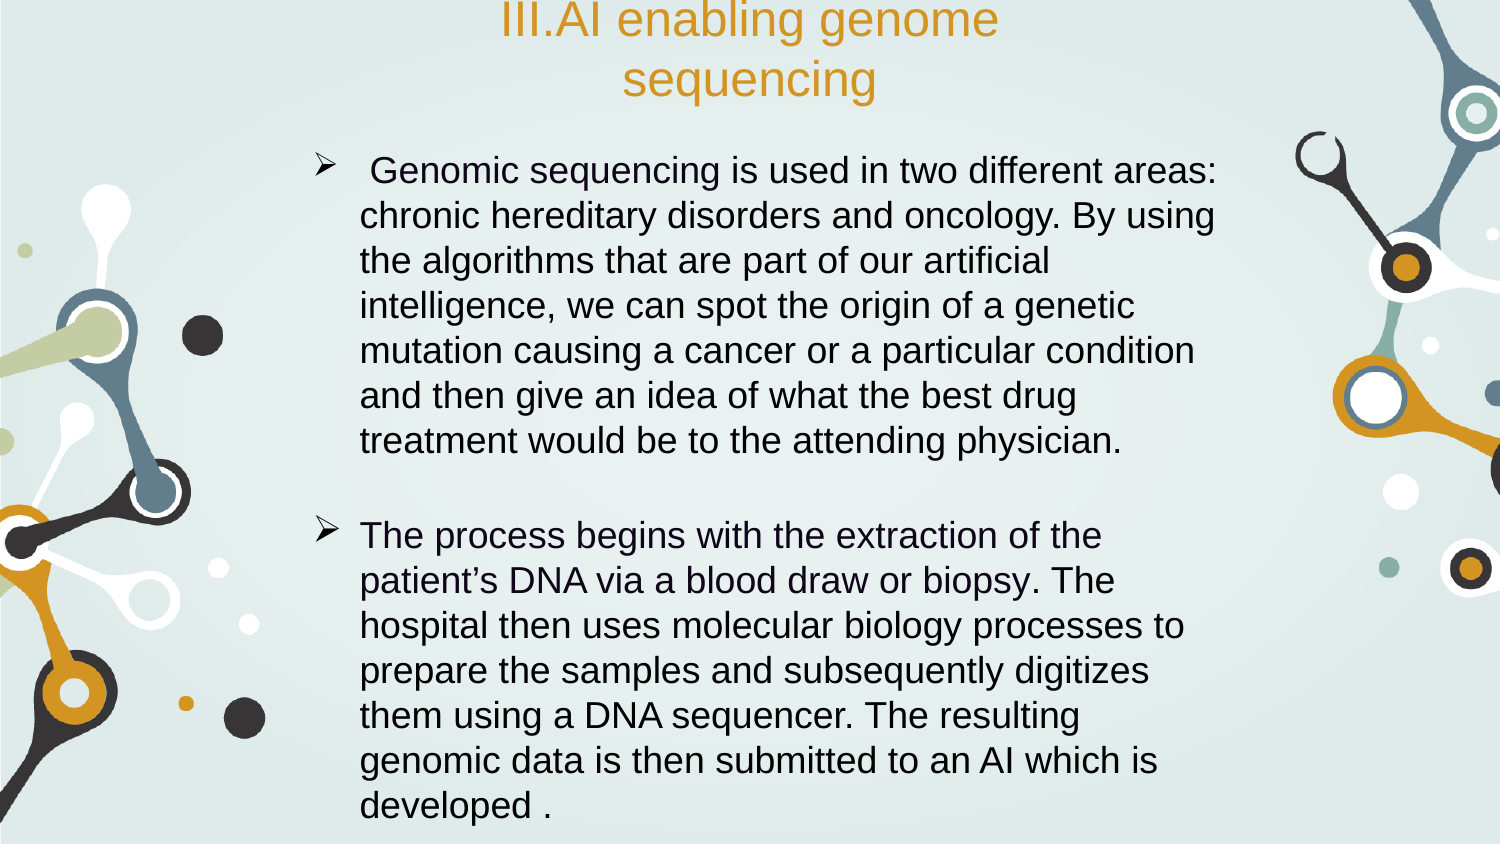

III.AI enabling genome sequencing
 Genomic sequencing is used in two different areas: chronic hereditary disorders and oncology. By using the algorithms that are part of our artificial intelligence, we can spot the origin of a genetic mutation causing a cancer or a particular condition and then give an idea of what the best drug treatment would be to the attending physician.
The process begins with the extraction of the patient’s DNA via a blood draw or biopsy. The hospital then uses molecular biology processes to prepare the samples and subsequently digitizes them using a DNA sequencer. The resulting genomic data is then submitted to an AI which is developed .
The AI then digs around to identify the patient’s genomic mutations and get drug treatment regime recommendations for individual patients. The more hospitals use the analytics platform, the more patients’ genomic profiles are accumulated, and the smarter the AI gets.